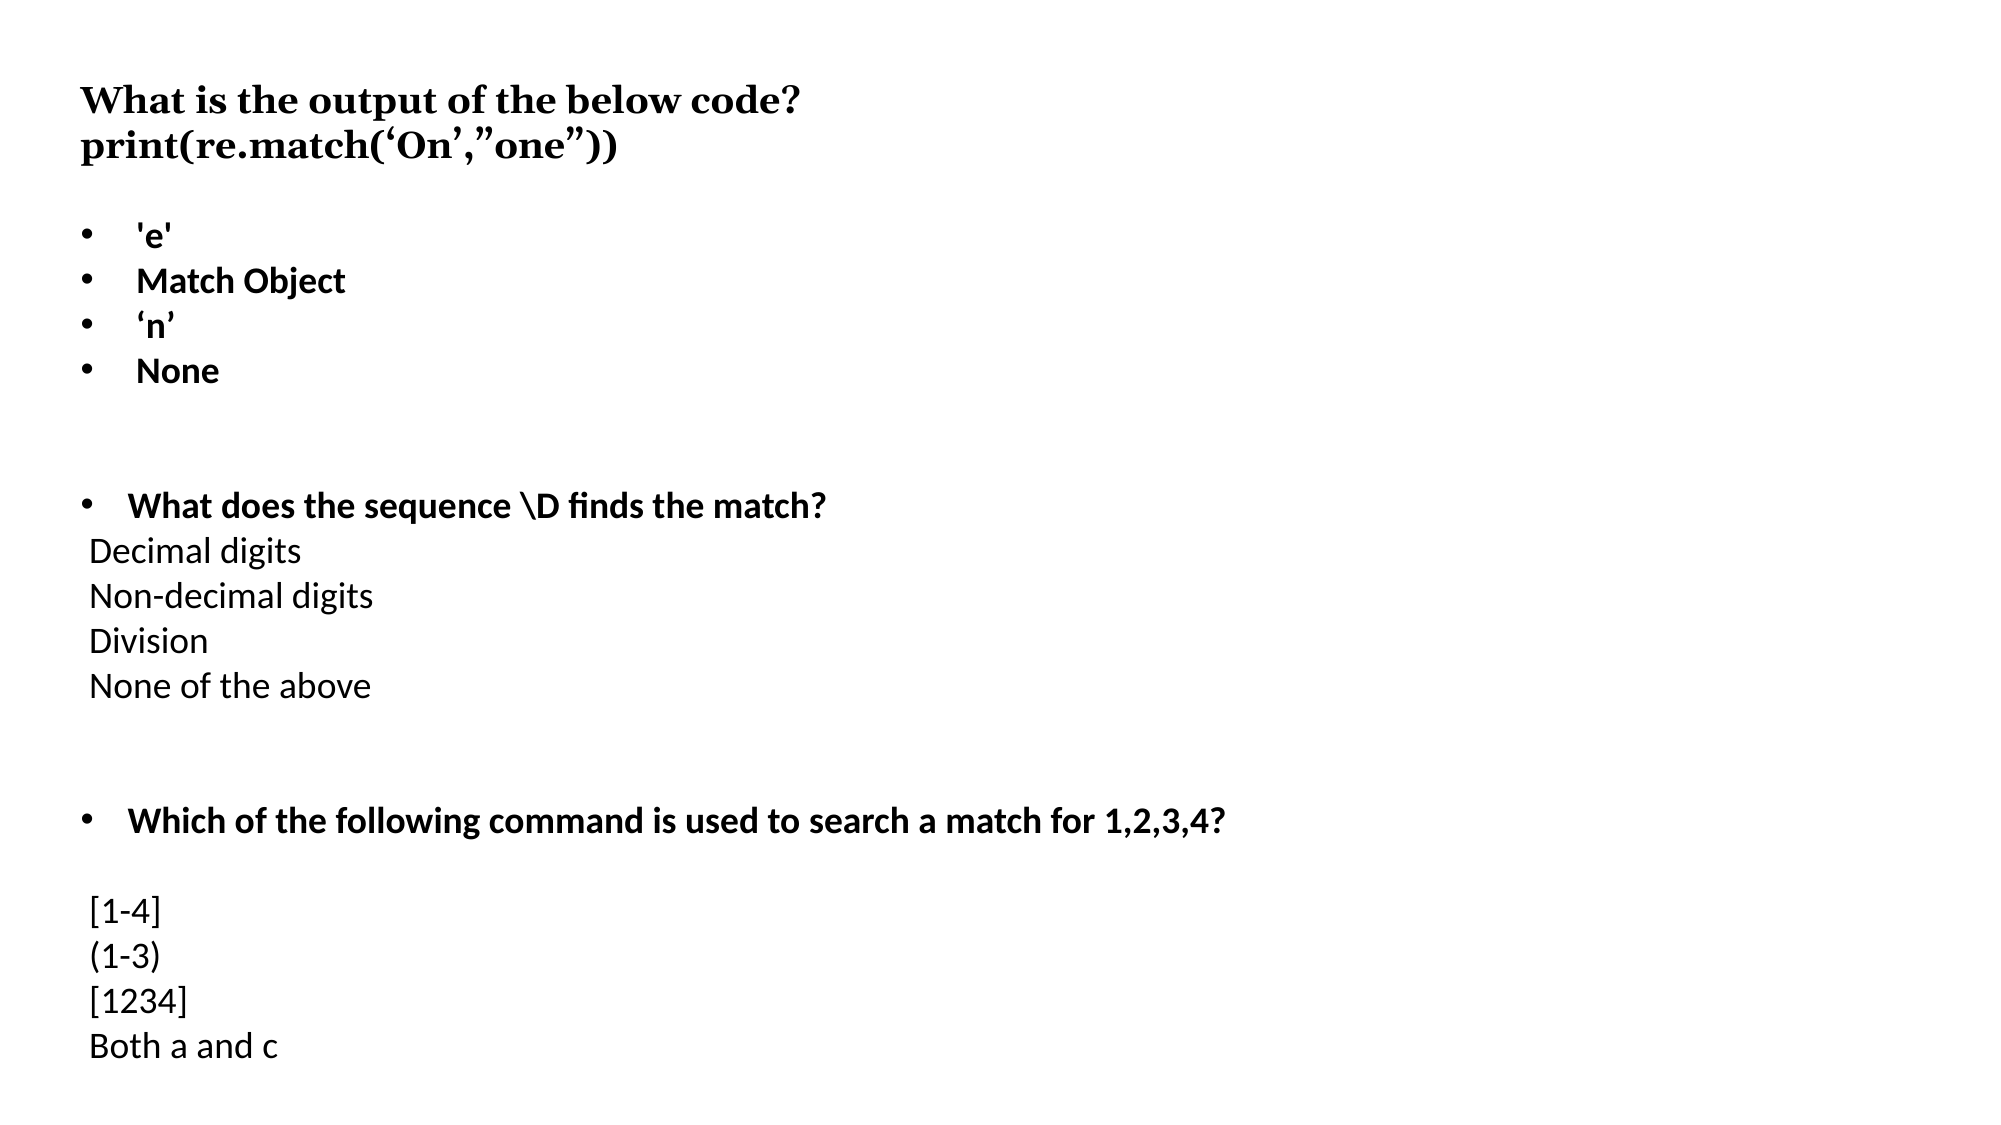

What is the output of the below code?
print(re.match(‘On’,”one”))

 'e'
 Match Object
 ‘n’
 None

What does the sequence \D finds the match?
 Decimal digits
 Non-decimal digits
 Division
 None of the above

Which of the following command is used to search a match for 1,2,3,4?

 [1-4]
 (1-3)
 [1234]
 Both a and c